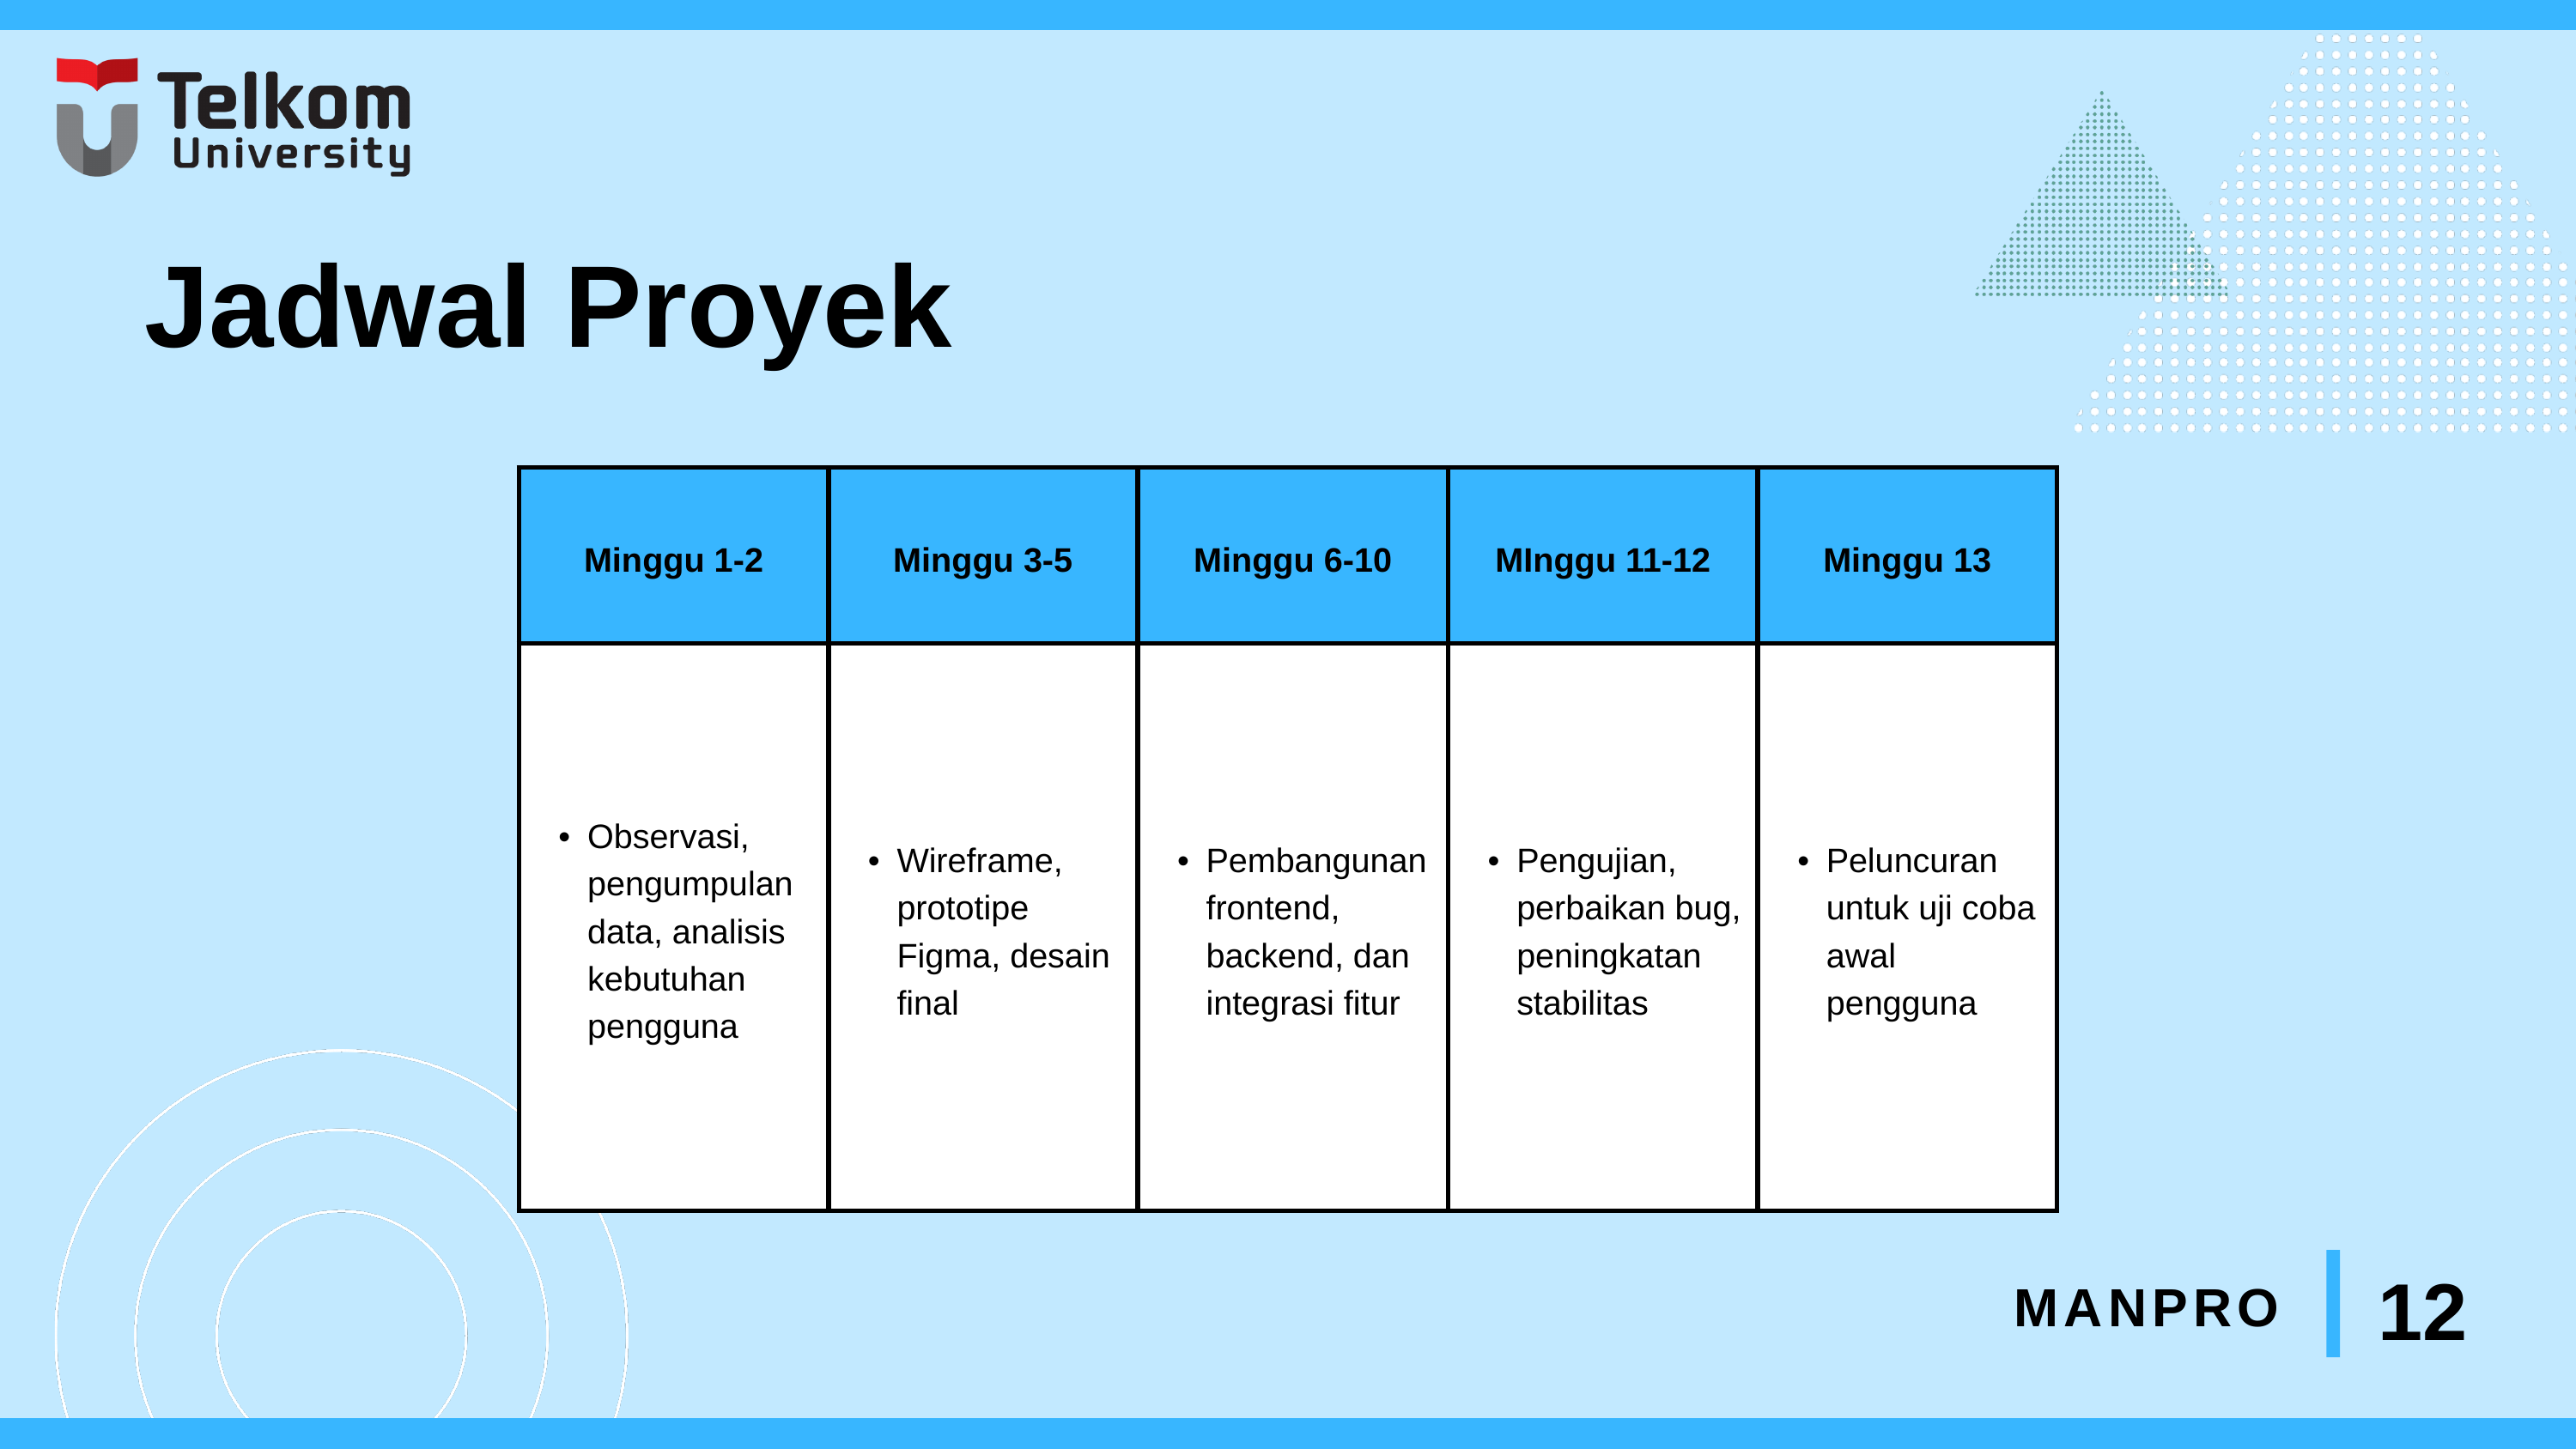

Jadwal Proyek
| Minggu 1-2 | Minggu 3-5 | Minggu 6-10 | MInggu 11-12 | Minggu 13 |
| --- | --- | --- | --- | --- |
| Observasi, pengumpulan data, analisis kebutuhan pengguna | Wireframe, prototipe Figma, desain final | Pembangunan frontend, backend, dan integrasi fitur | Pengujian, perbaikan bug, peningkatan stabilitas | Peluncuran untuk uji coba awal pengguna |

12

MANPRO